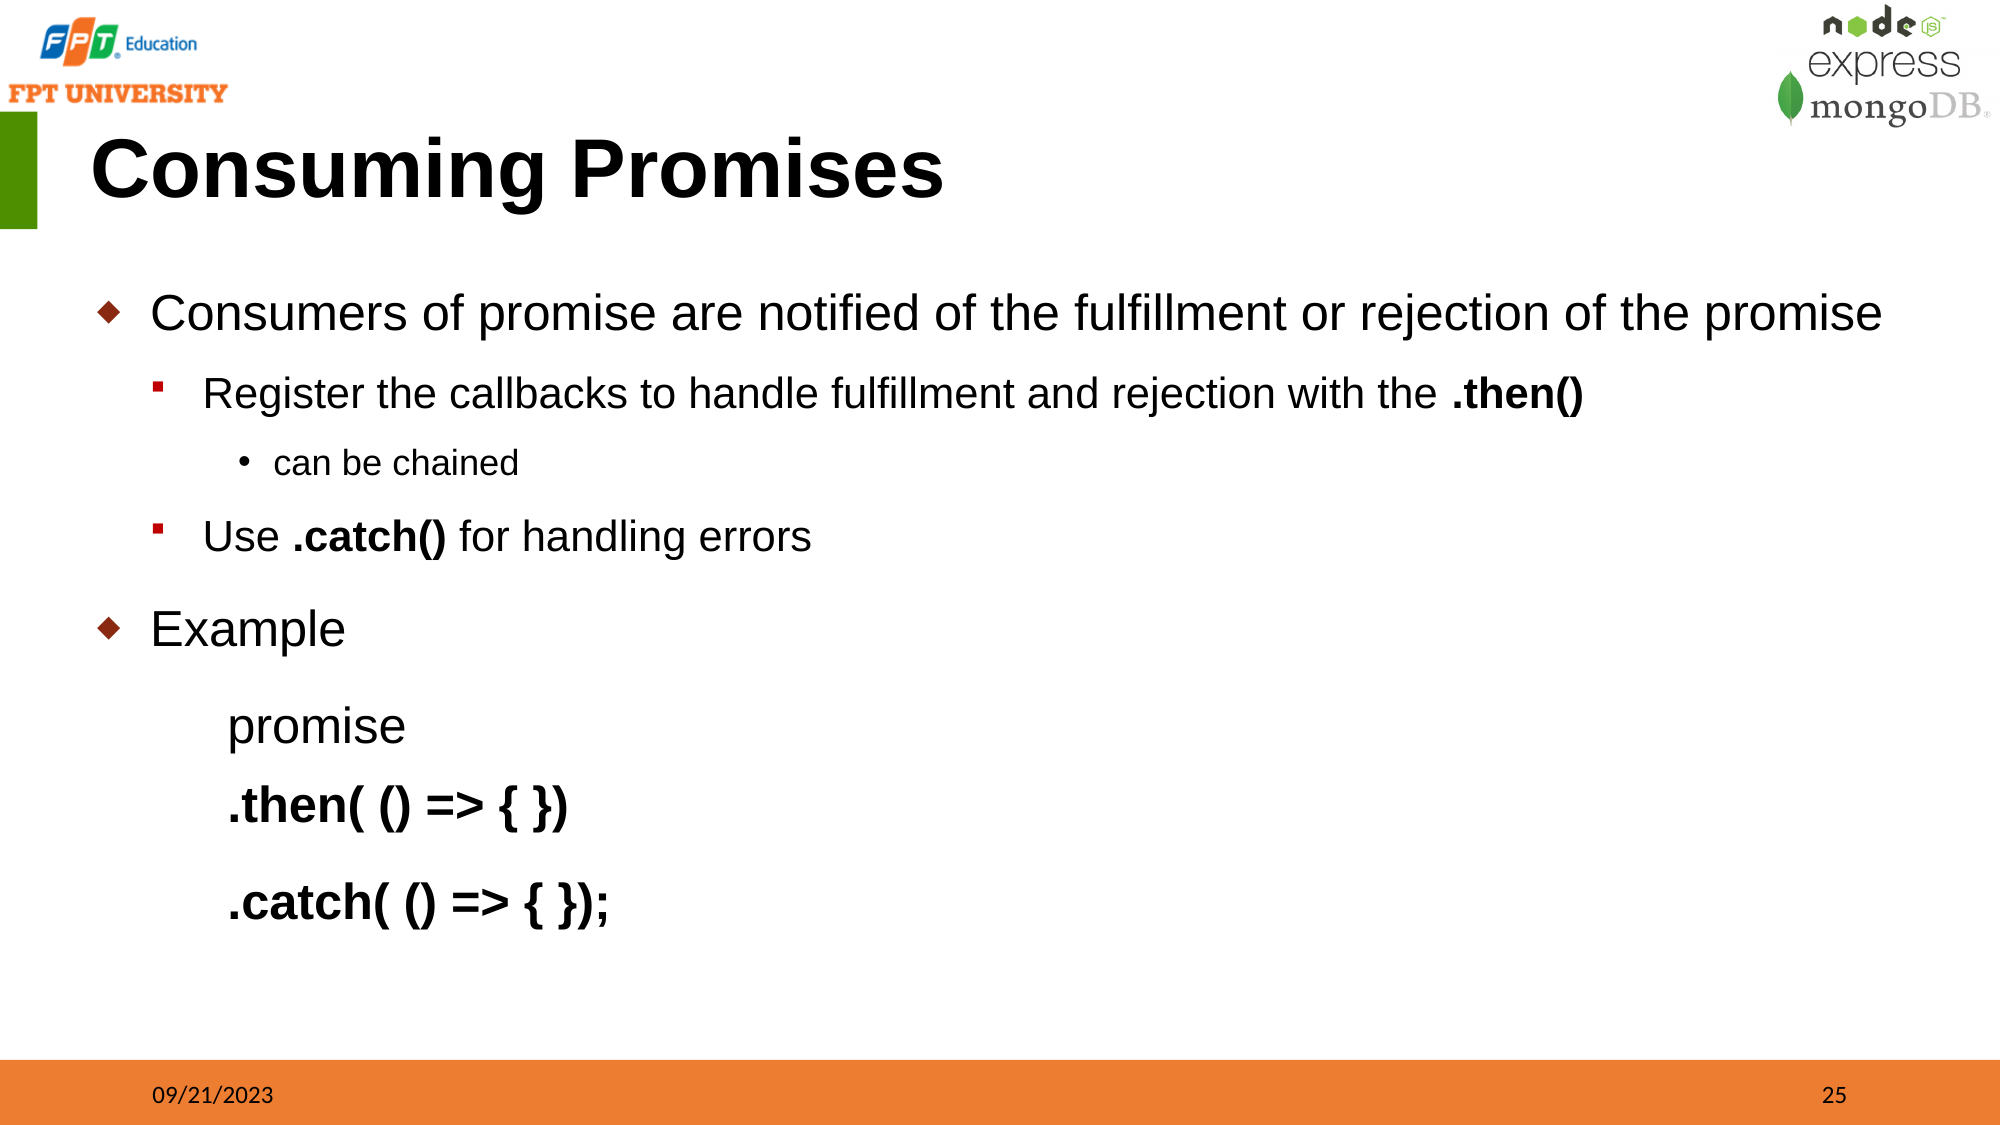

# Consuming Promises
Consumers of promise are notified of the fulfillment or rejection of the promise
Register the callbacks to handle fulfillment and rejection with the .then()
can be chained
Use .catch() for handling errors
Example
	promise
		.then( () => { })
		.catch( () => { });
09/21/2023
25